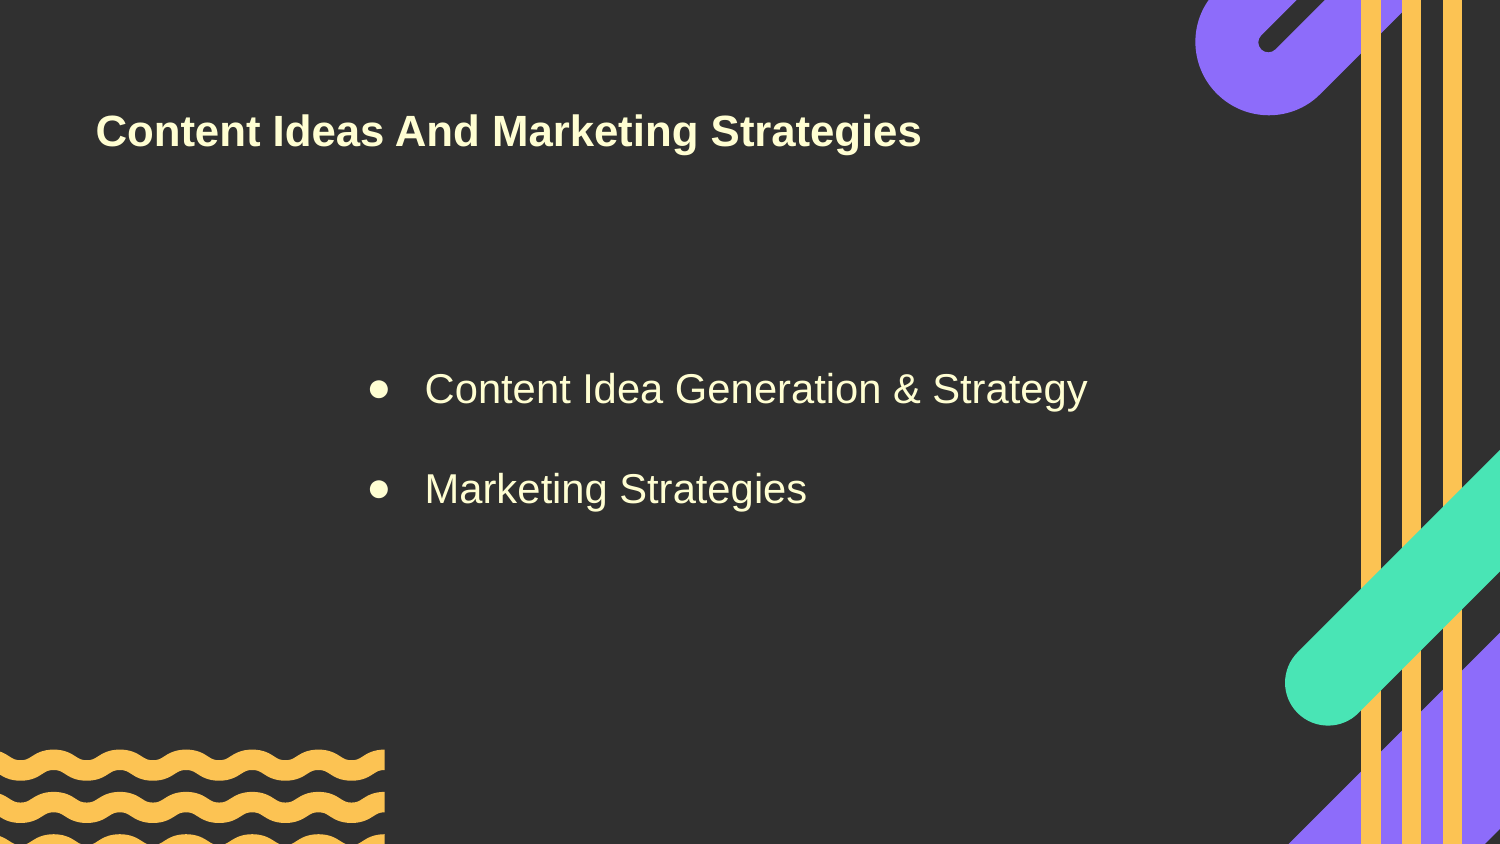

# Content Ideas And Marketing Strategies

Content Idea Generation & Strategy
Marketing Strategies